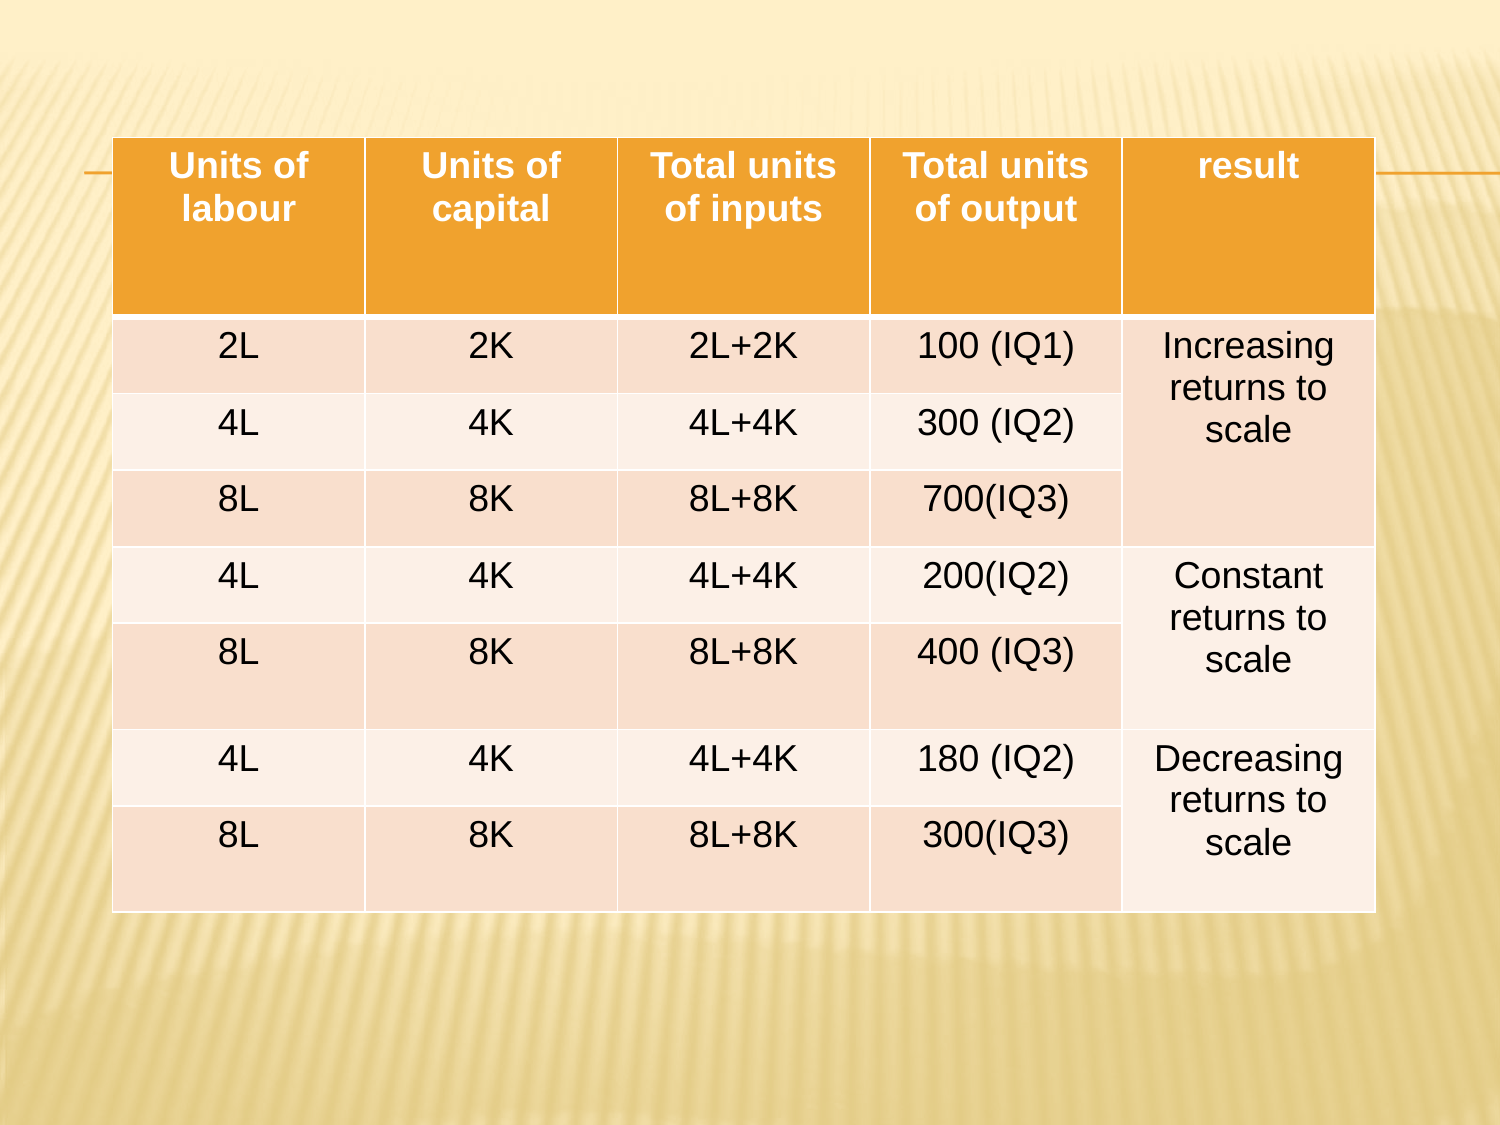

| Units of labour | Units of capital | Total units of inputs | Total units of output | result |
| --- | --- | --- | --- | --- |
| 2L | 2K | 2L+2K | 100 (IQ1) | Increasing returns to scale |
| 4L | 4K | 4L+4K | 300 (IQ2) |  |
| 8L | 8K | 8L+8K | 700(IQ3) |  |
| 4L | 4K | 4L+4K | 200(IQ2) | Constant returns to scale |
| 8L | 8K | 8L+8K | 400 (IQ3) |  |
| 4L | 4K | 4L+4K | 180 (IQ2) | Decreasing returns to scale |
| 8L | 8K | 8L+8K | 300(IQ3) |  |